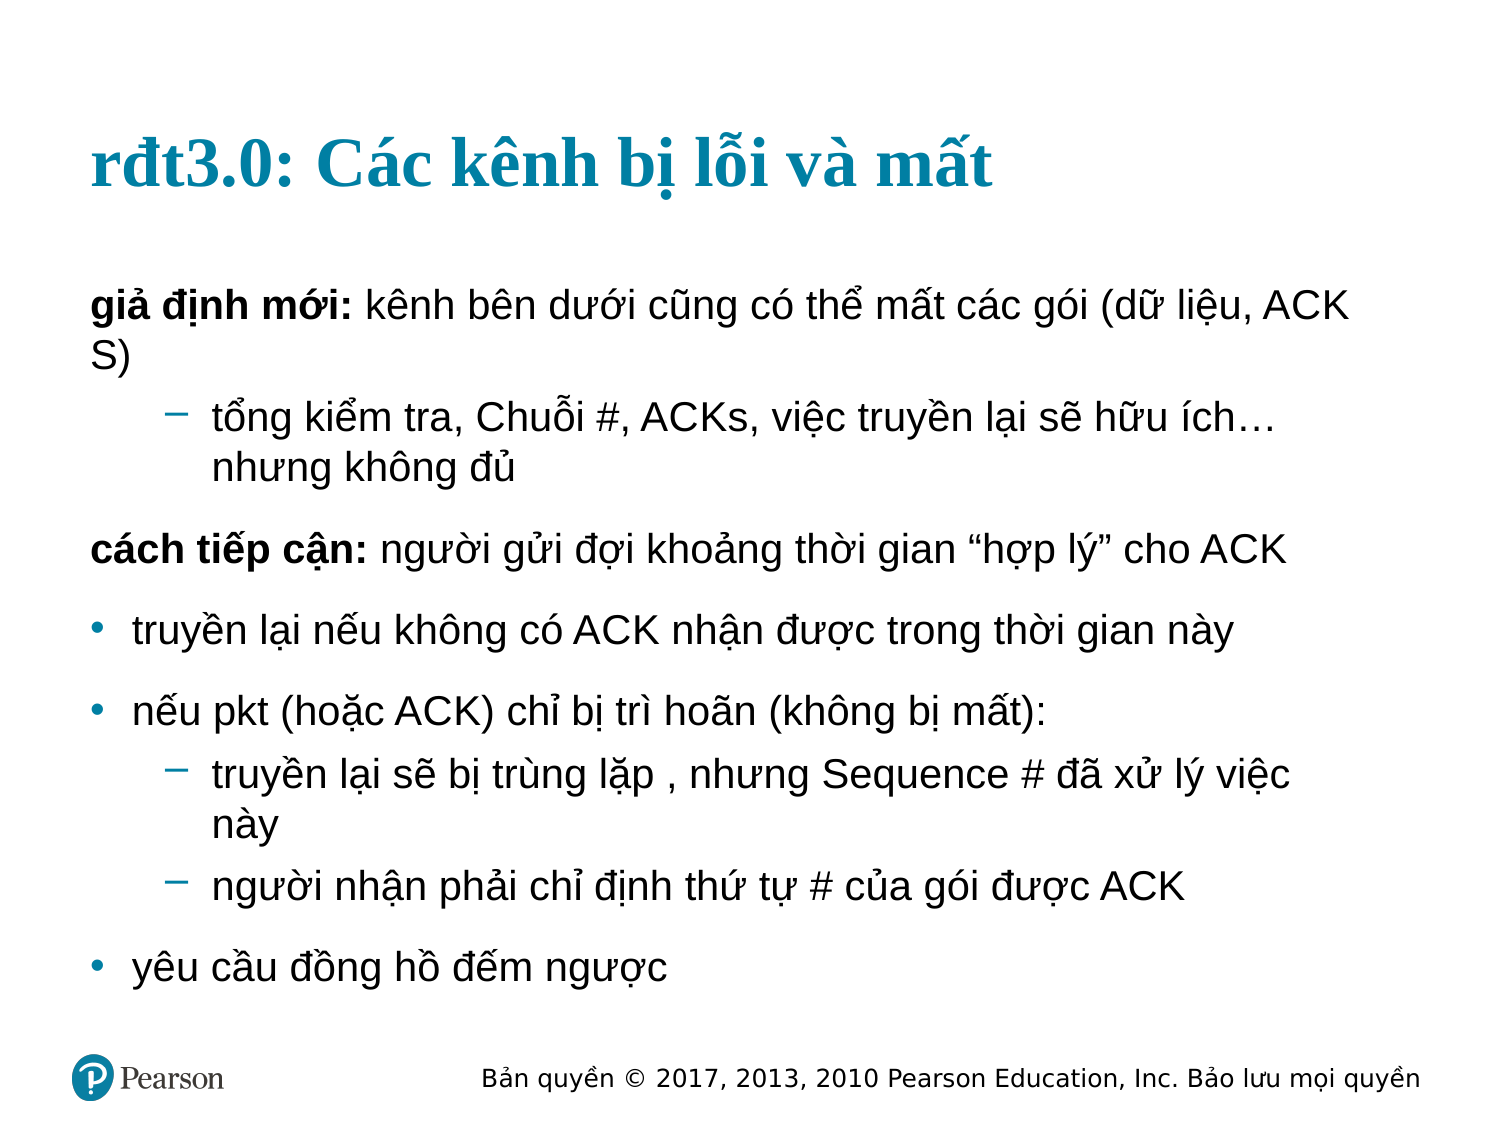

# r đ t3.0: Các kênh bị lỗi và mất
giả định mới: kênh bên dưới cũng có thể mất các gói (dữ liệu, A C K S)
tổng kiểm tra, Chuỗi #, A C K s, việc truyền lại sẽ hữu ích… nhưng không đủ
cách tiếp cận: người gửi đợi khoảng thời gian “hợp lý” cho A C K
truyền lại nếu không có A C K nhận được trong thời gian này
nếu pkt (hoặc A C K) chỉ bị trì hoãn (không bị mất):
truyền lại sẽ bị trùng lặp , nhưng Sequence # đã xử lý việc này
người nhận phải chỉ định thứ tự # của gói được ACK
yêu cầu đồng hồ đếm ngược